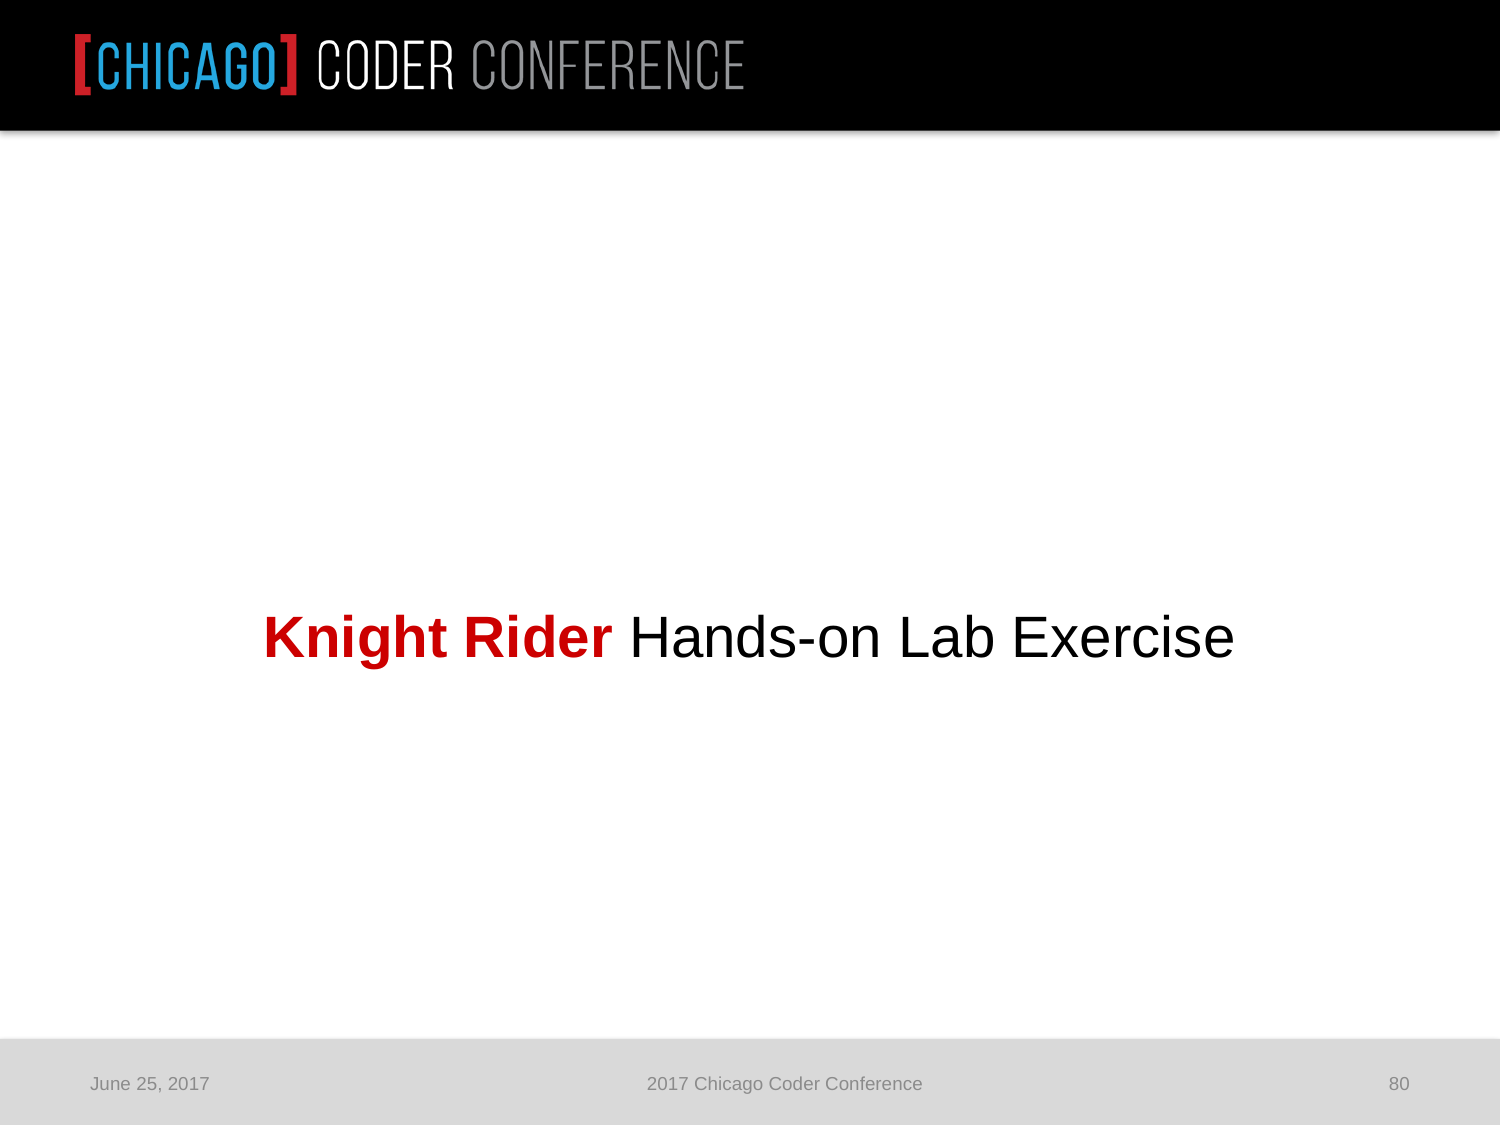

Knight Rider Hands-on Lab Exercise
June 25, 2017
2017 Chicago Coder Conference
80